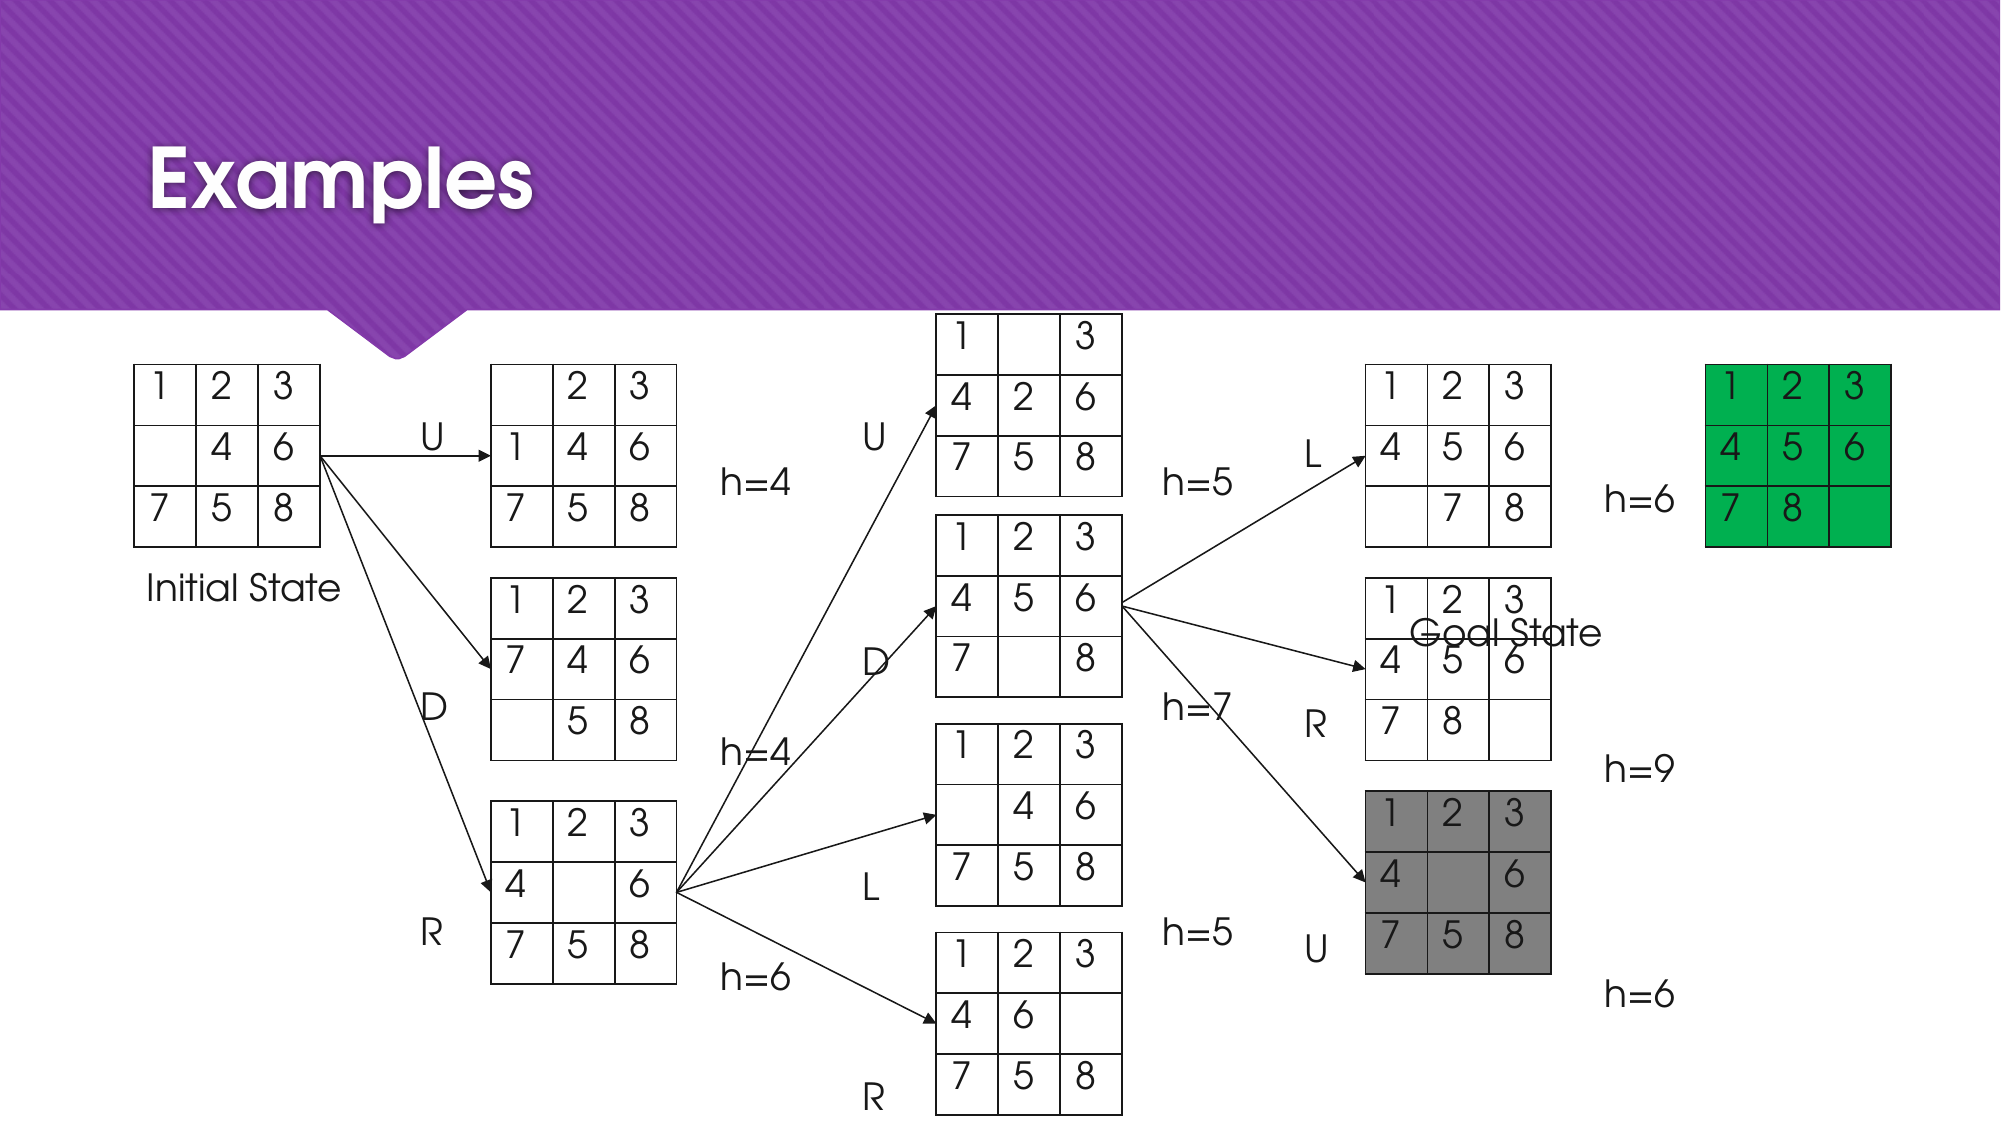

# Examples
| 1 |  | 3 |
| --- | --- | --- |
| 4 | 2 | 6 |
| 7 | 5 | 8 |
| 1 | 2 | 3 |
| --- | --- | --- |
|  | 4 | 6 |
| 7 | 5 | 8 |
|  | 2 | 3 |
| --- | --- | --- |
| 1 | 4 | 6 |
| 7 | 5 | 8 |
| 1 | 2 | 3 |
| --- | --- | --- |
| 4 | 5 | 6 |
|  | 7 | 8 |
| 1 | 2 | 3 |
| --- | --- | --- |
| 4 | 5 | 6 |
| 7 | 8 |  |
U				h=4

D				h=4

R				h=6
U				h=5

D				h=7

L				h=5

R				h=5
L				h=6

R				h=9

U				h=6
| 1 | 2 | 3 |
| --- | --- | --- |
| 4 | 5 | 6 |
| 7 |  | 8 |
Initial State																		      Goal State
| 1 | 2 | 3 |
| --- | --- | --- |
| 7 | 4 | 6 |
|  | 5 | 8 |
| 1 | 2 | 3 |
| --- | --- | --- |
| 4 | 5 | 6 |
| 7 | 8 |  |
| 1 | 2 | 3 |
| --- | --- | --- |
|  | 4 | 6 |
| 7 | 5 | 8 |
| 1 | 2 | 3 |
| --- | --- | --- |
| 4 |  | 6 |
| 7 | 5 | 8 |
| 1 | 2 | 3 |
| --- | --- | --- |
| 4 |  | 6 |
| 7 | 5 | 8 |
| 1 | 2 | 3 |
| --- | --- | --- |
| 4 | 6 |  |
| 7 | 5 | 8 |